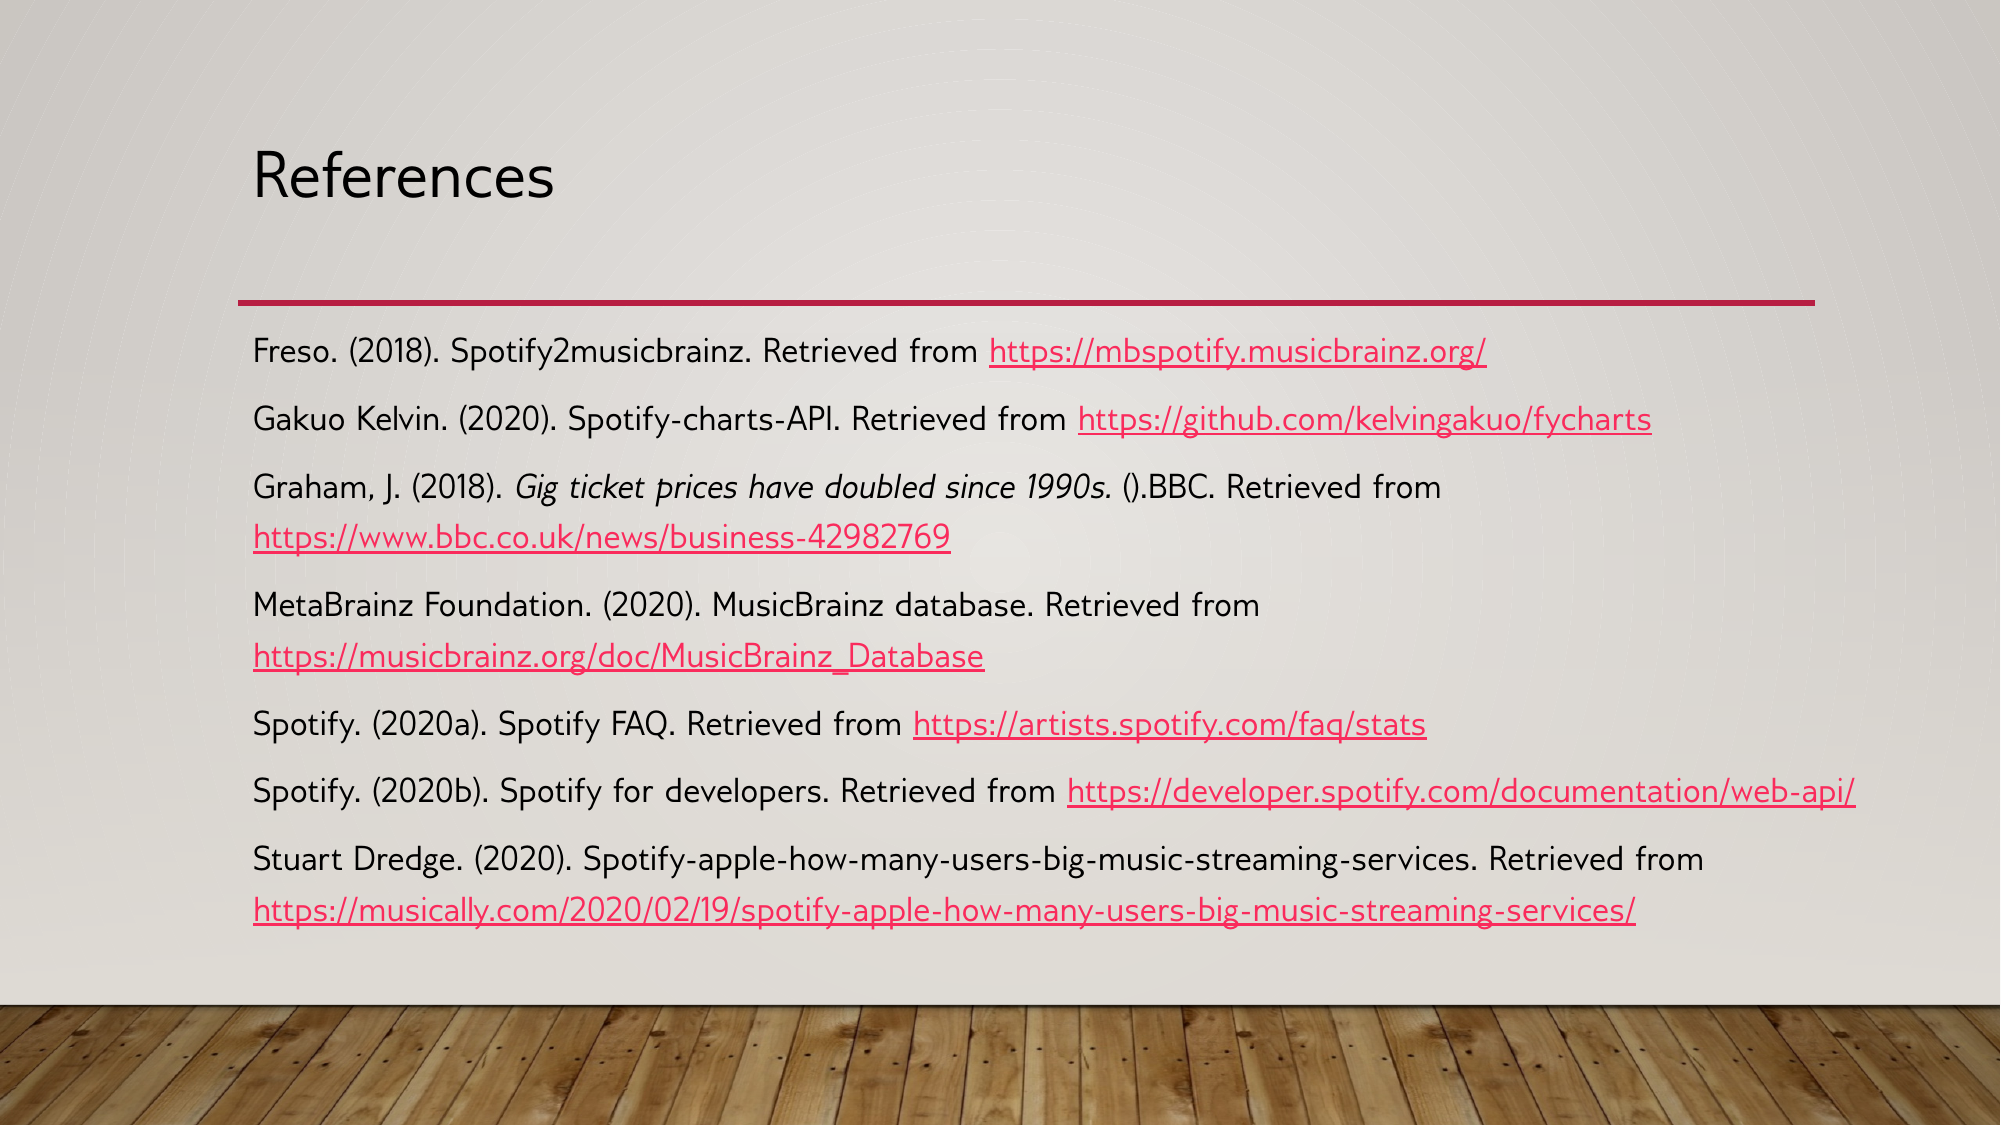

# References
Freso. (2018). Spotify2musicbrainz. Retrieved from https://mbspotify.musicbrainz.org/
Gakuo Kelvin. (2020). Spotify-charts-API. Retrieved from https://github.com/kelvingakuo/fycharts
Graham, J. (2018). Gig ticket prices have doubled since 1990s. ().BBC. Retrieved from https://www.bbc.co.uk/news/business-42982769
MetaBrainz Foundation. (2020). MusicBrainz database. Retrieved from https://musicbrainz.org/doc/MusicBrainz_Database
Spotify. (2020a). Spotify FAQ. Retrieved from https://artists.spotify.com/faq/stats
Spotify. (2020b). Spotify for developers. Retrieved from https://developer.spotify.com/documentation/web-api/
Stuart Dredge. (2020). Spotify-apple-how-many-users-big-music-streaming-services. Retrieved from https://musically.com/2020/02/19/spotify-apple-how-many-users-big-music-streaming-services/